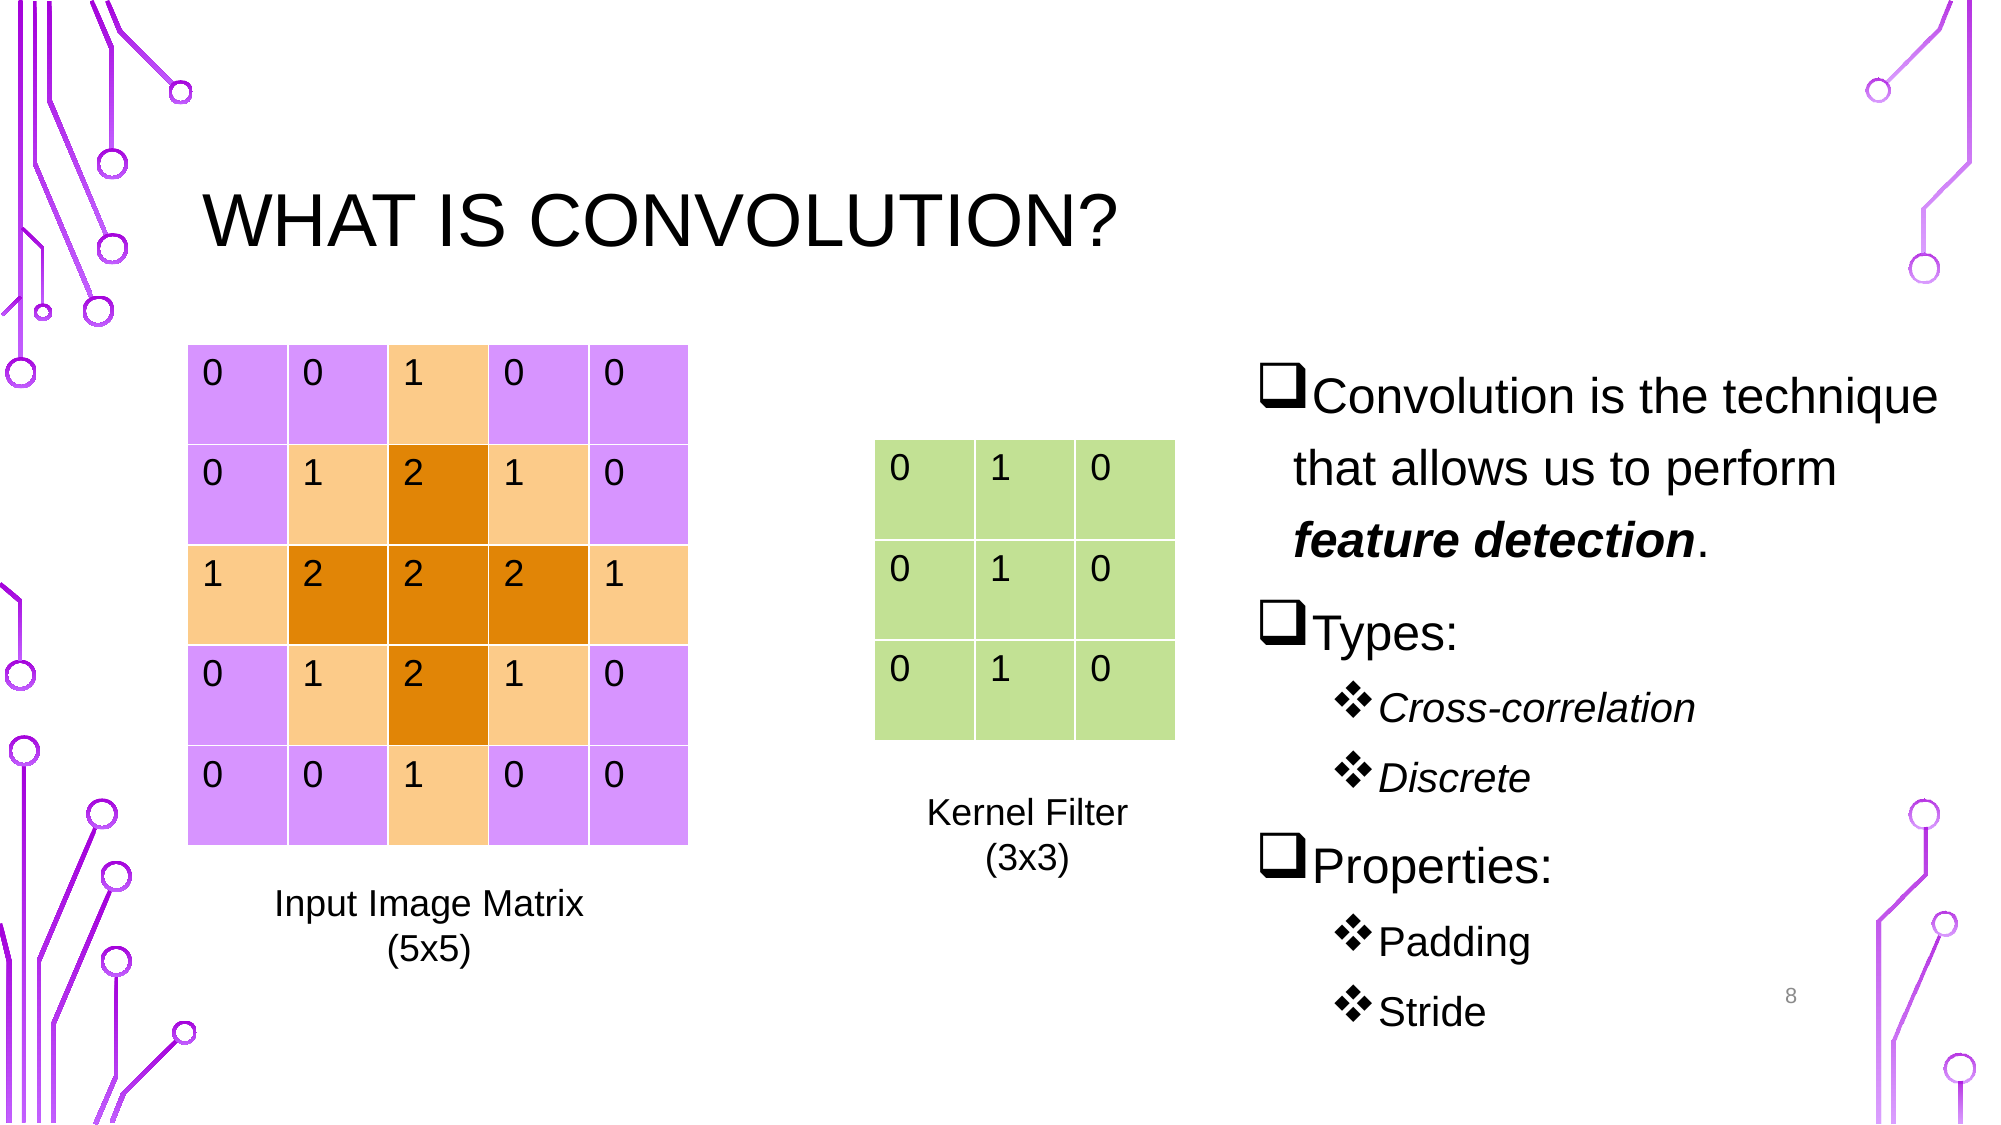

# What is Convolution?
Convolution is the technique that allows us to perform feature detection.
Types:
Cross-correlation
Discrete
Properties:
Padding
Stride
| 0 | 0 | 1 | 0 | 0 |
| --- | --- | --- | --- | --- |
| 0 | 1 | 2 | 1 | 0 |
| 1 | 2 | 2 | 2 | 1 |
| 0 | 1 | 2 | 1 | 0 |
| 0 | 0 | 1 | 0 | 0 |
| 0 | 1 | 0 |
| --- | --- | --- |
| 0 | 1 | 0 |
| 0 | 1 | 0 |
Kernel Filter
(3x3)
Input Image Matrix
(5x5)
8